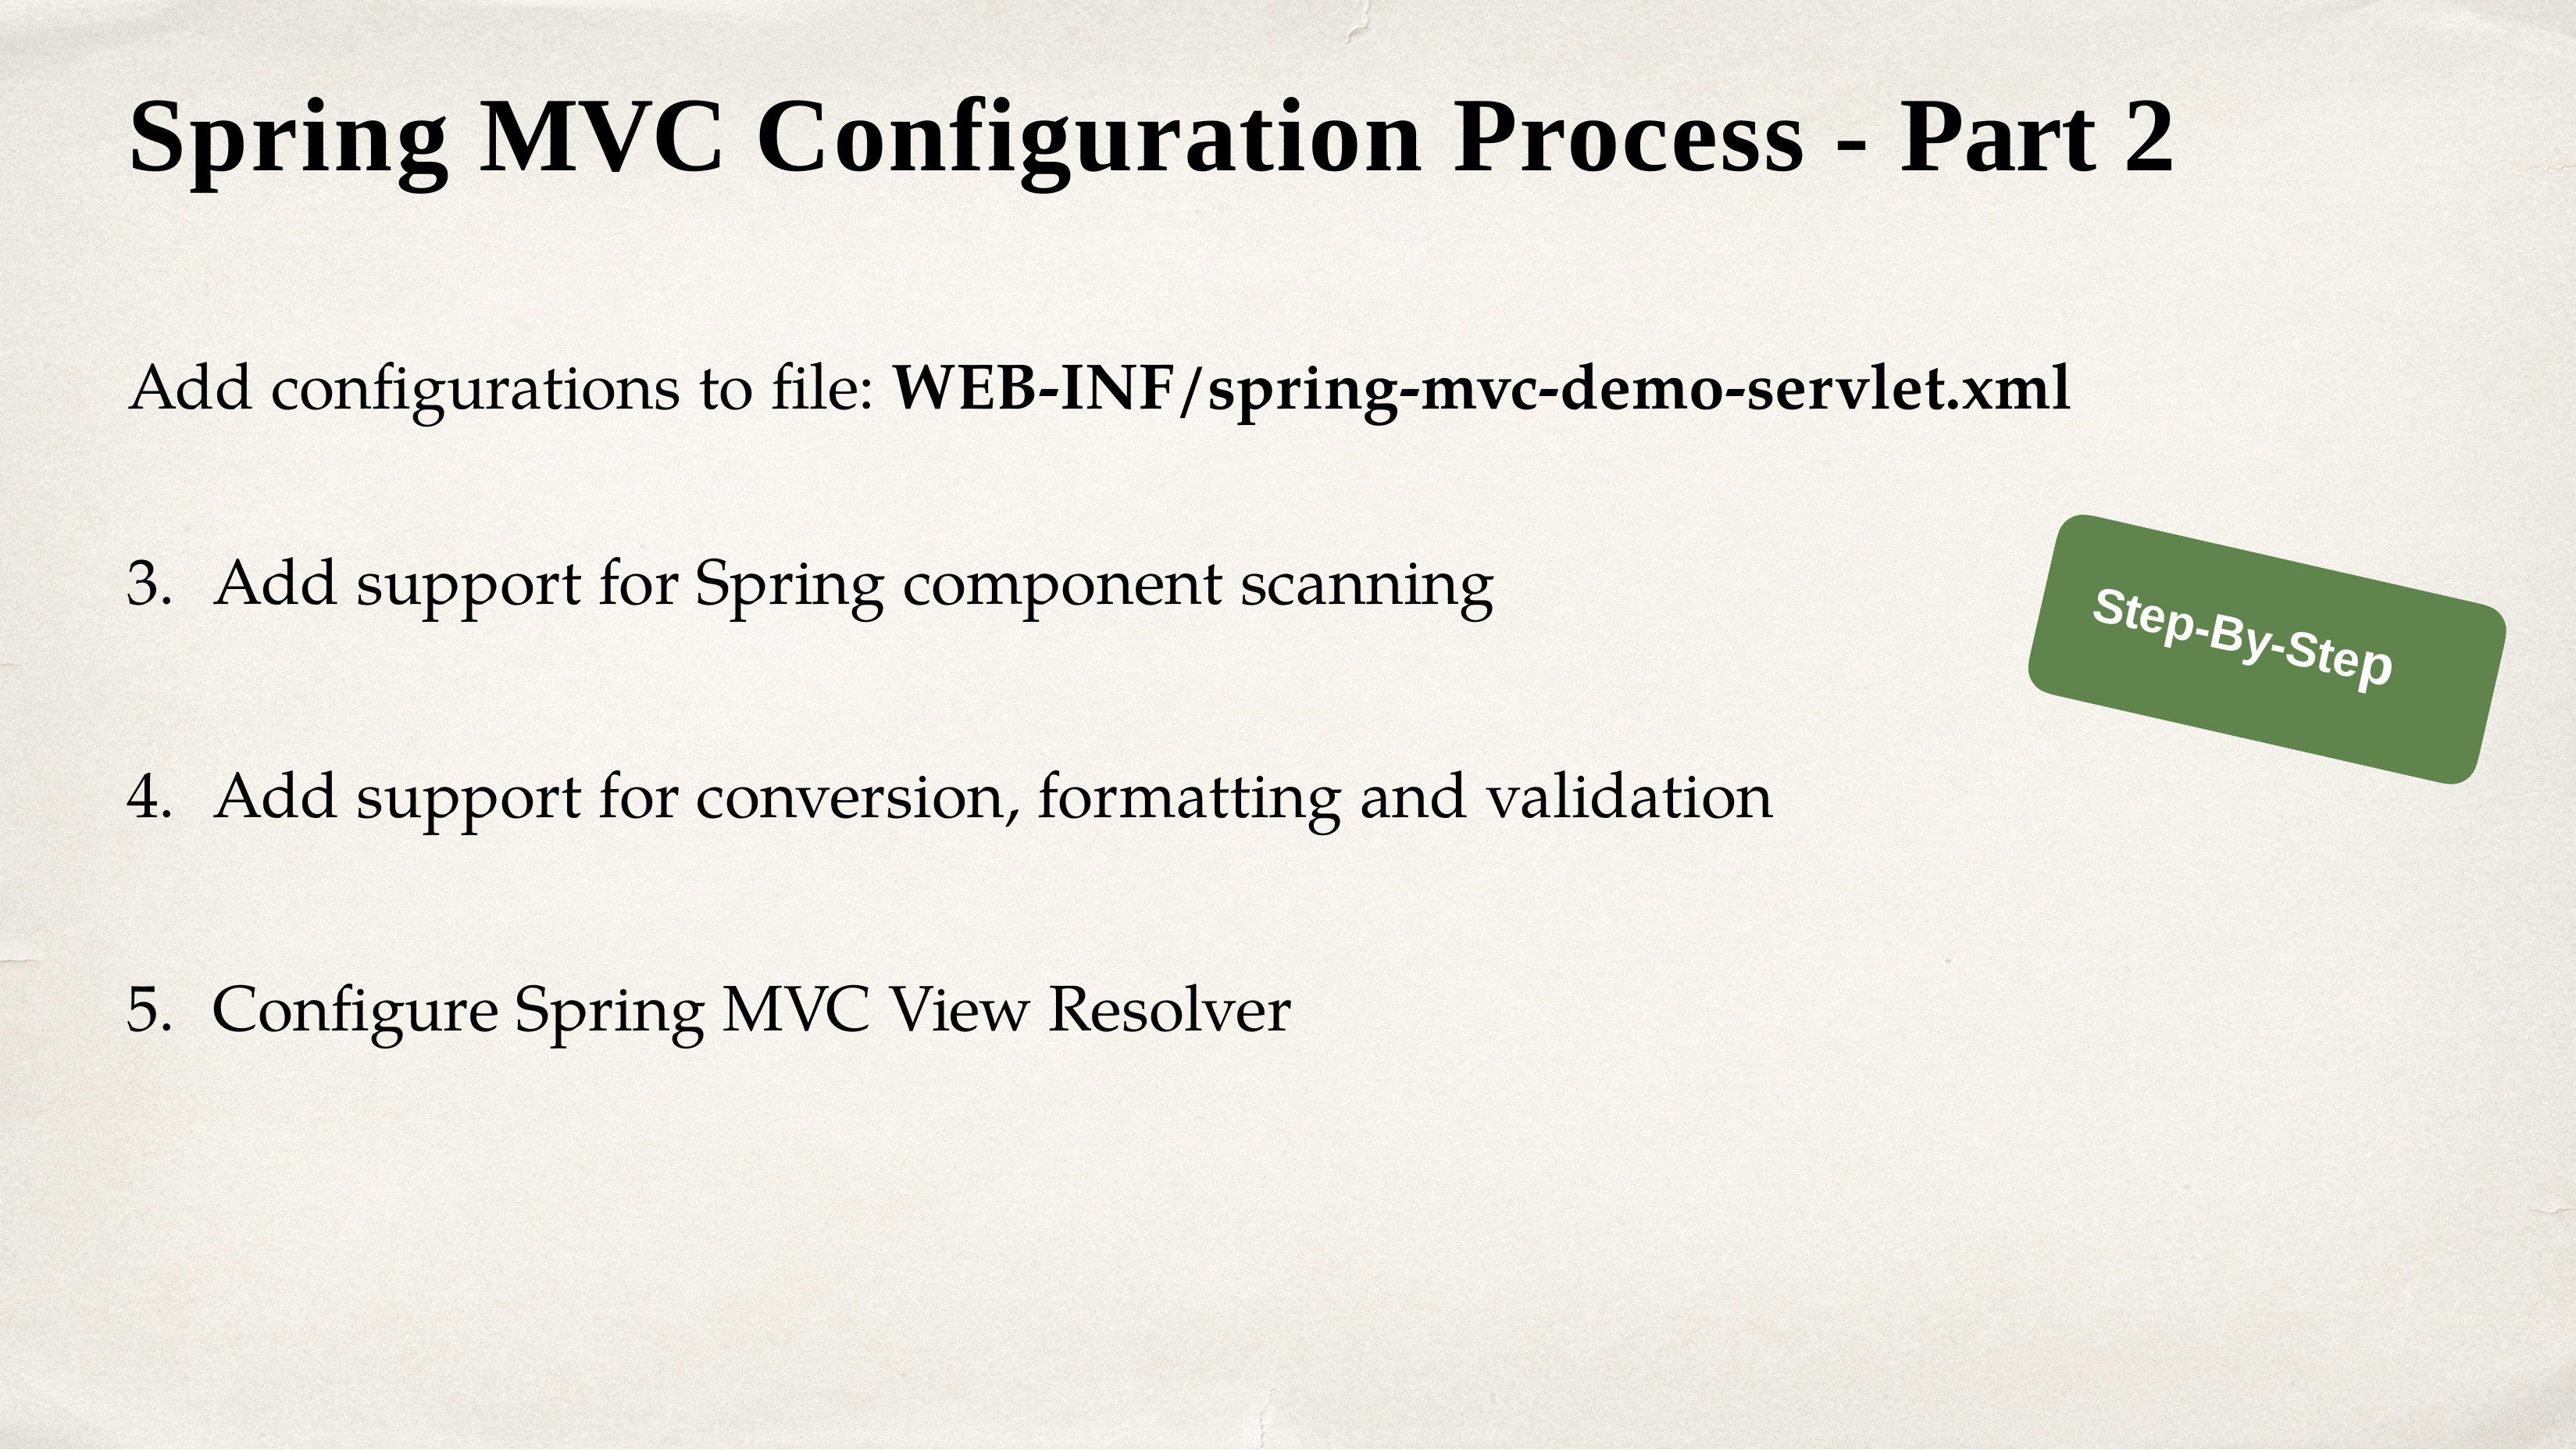

# Spring MVC Configuration Process - Part 2
Add configurations to file: WEB-INF/spring-mvc-demo-servlet.xml

Add support for Spring component scanning

Add support for conversion, formatting and validation

Configure Spring MVC View Resolver

Step-By-Step